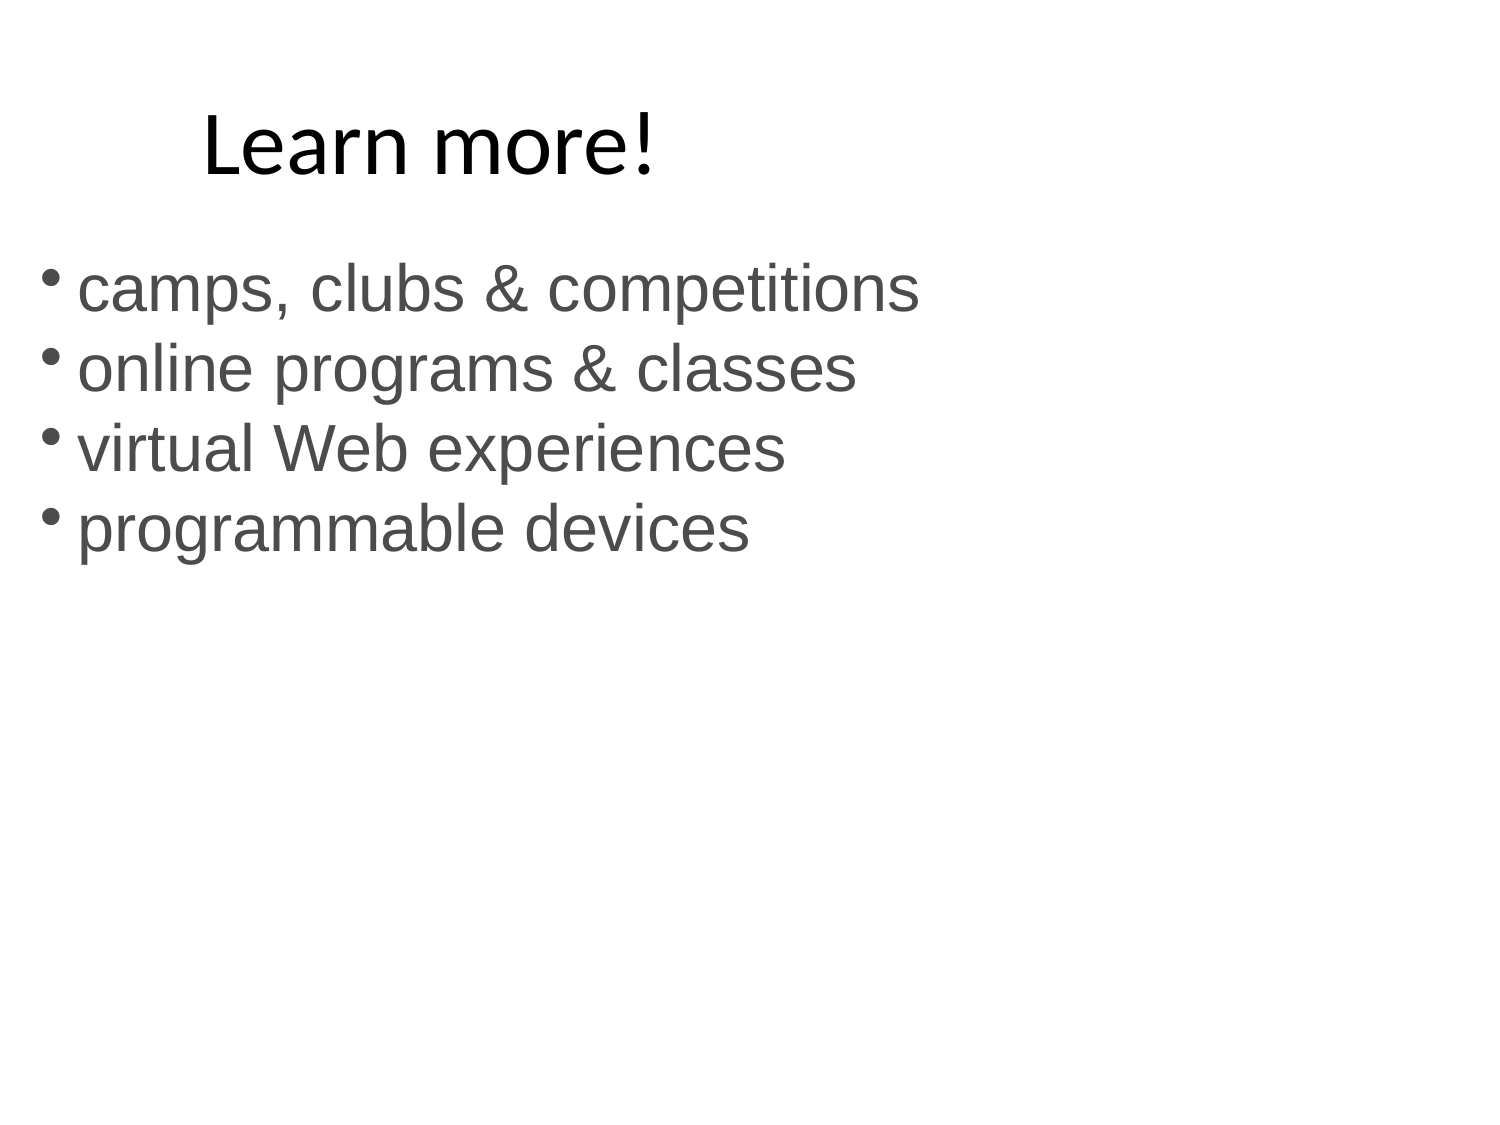

# Learn more!
camps, clubs & competitions
online programs & classes
virtual Web experiences
programmable devices